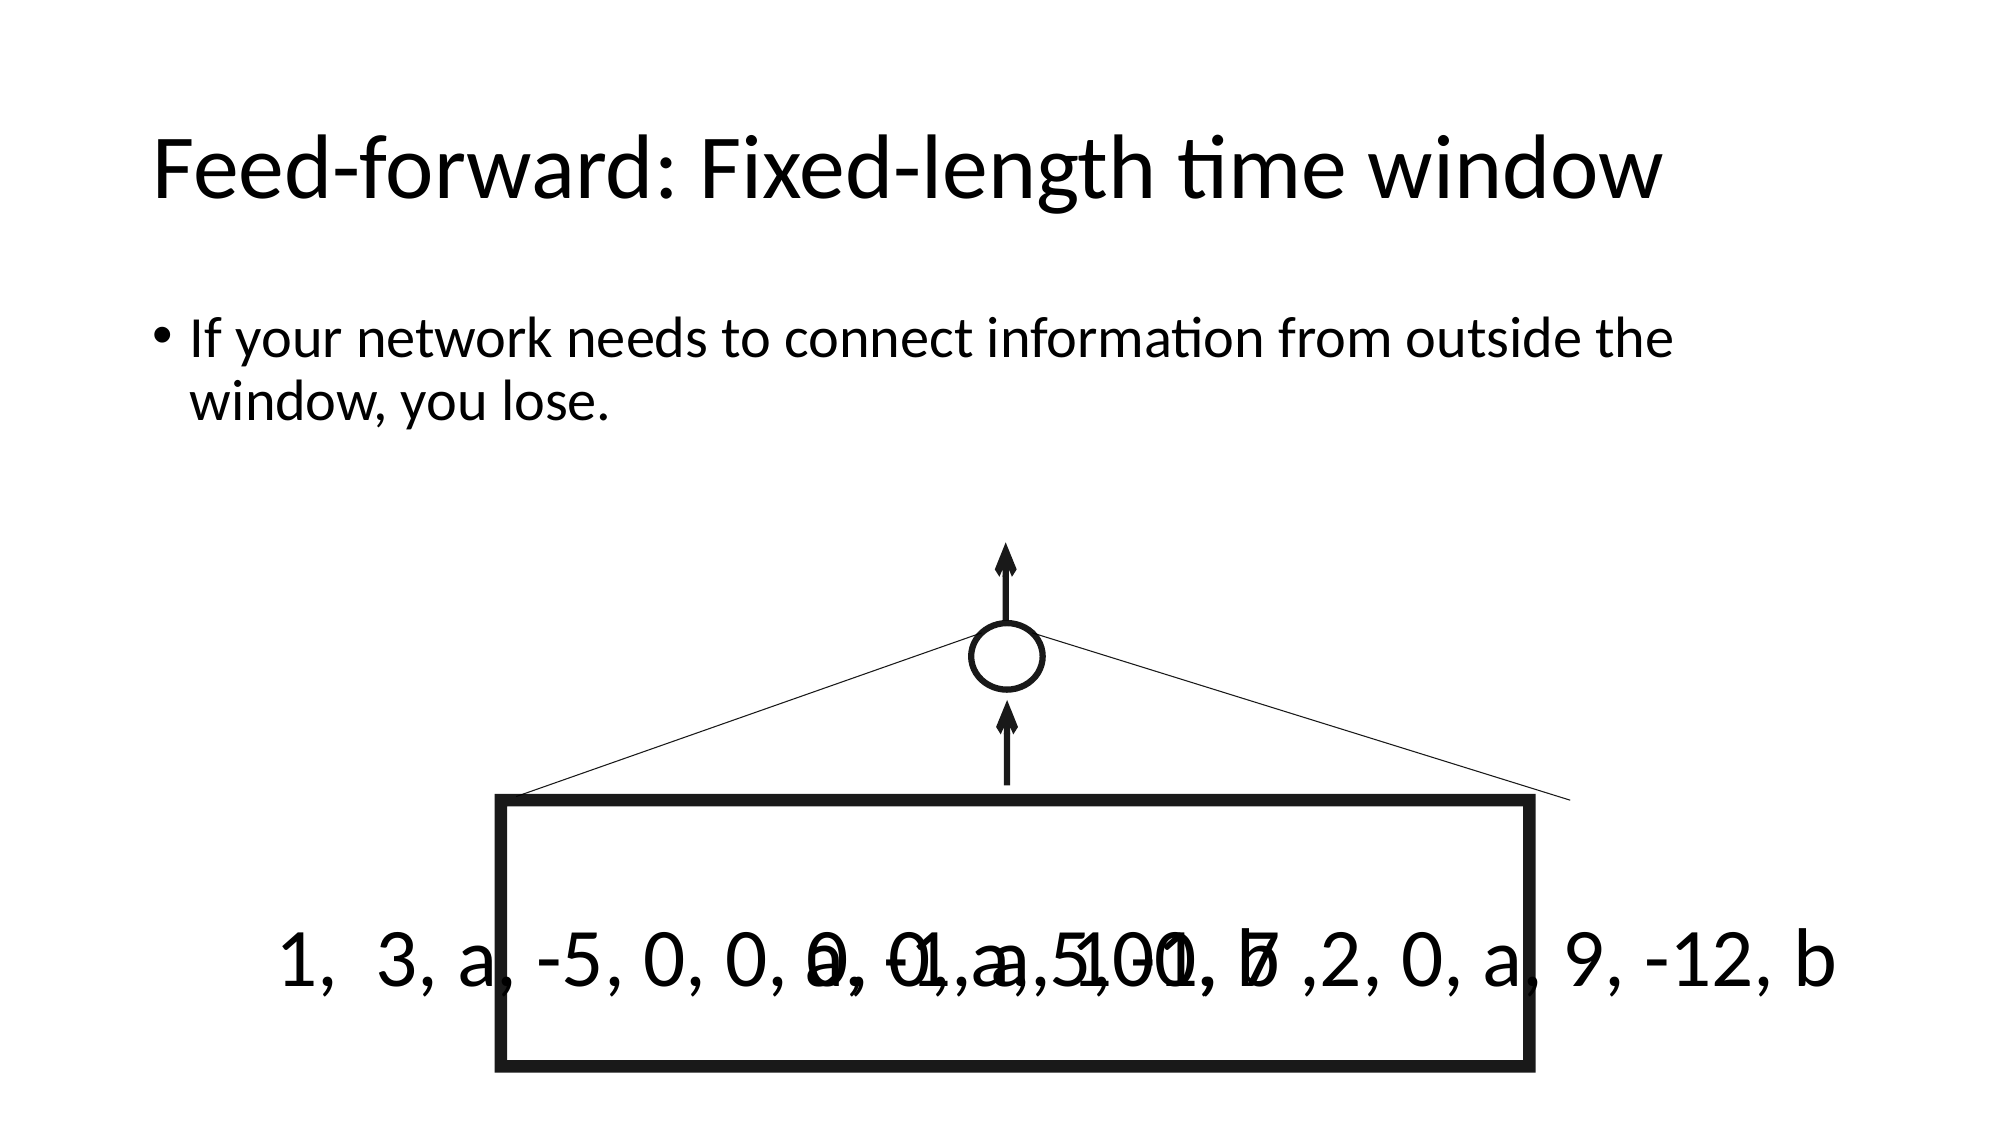

# Feed-forward: Fixed-length time window
If your network needs to connect information from outside the window, you lose.

 a, -1, a, 100, b
1,  3, a, -5, 0, 0, 0, 0, a, 5, -1, 7 ,2, 0, a, 9, -12, b